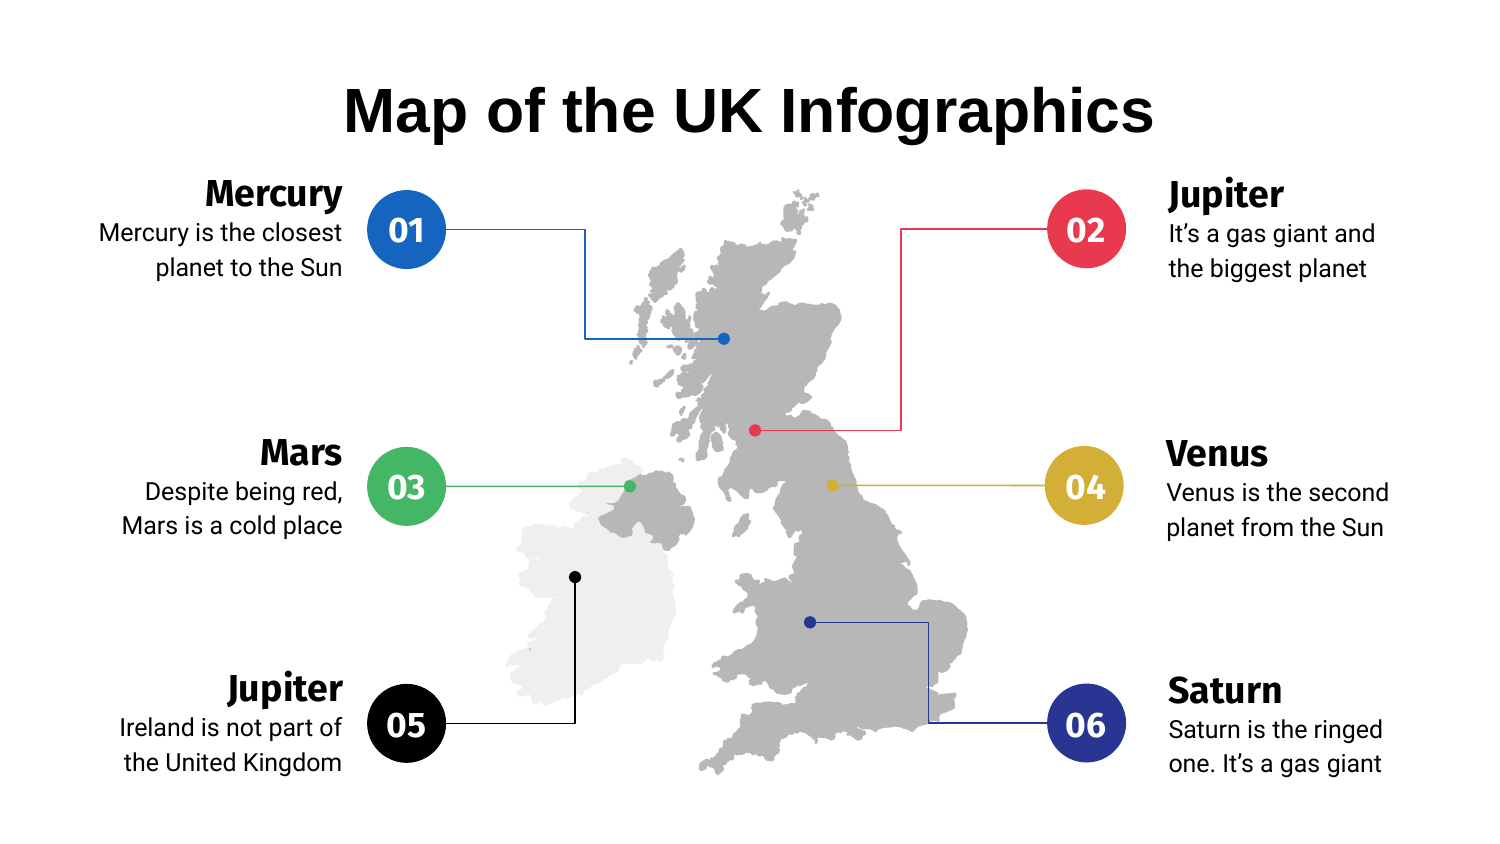

# Map of the UK Infographics
Mercury
Jupiter

01
02
Mercury is the closest planet to the Sun
It’s a gas giant and the biggest planet

Mars
Venus

03
04
Despite being red, Mars is a cold place
Venus is the second planet from the Sun
Jupiter
Saturn

05
06
Ireland is not part of the United Kingdom
Saturn is the ringed one. It’s a gas giant